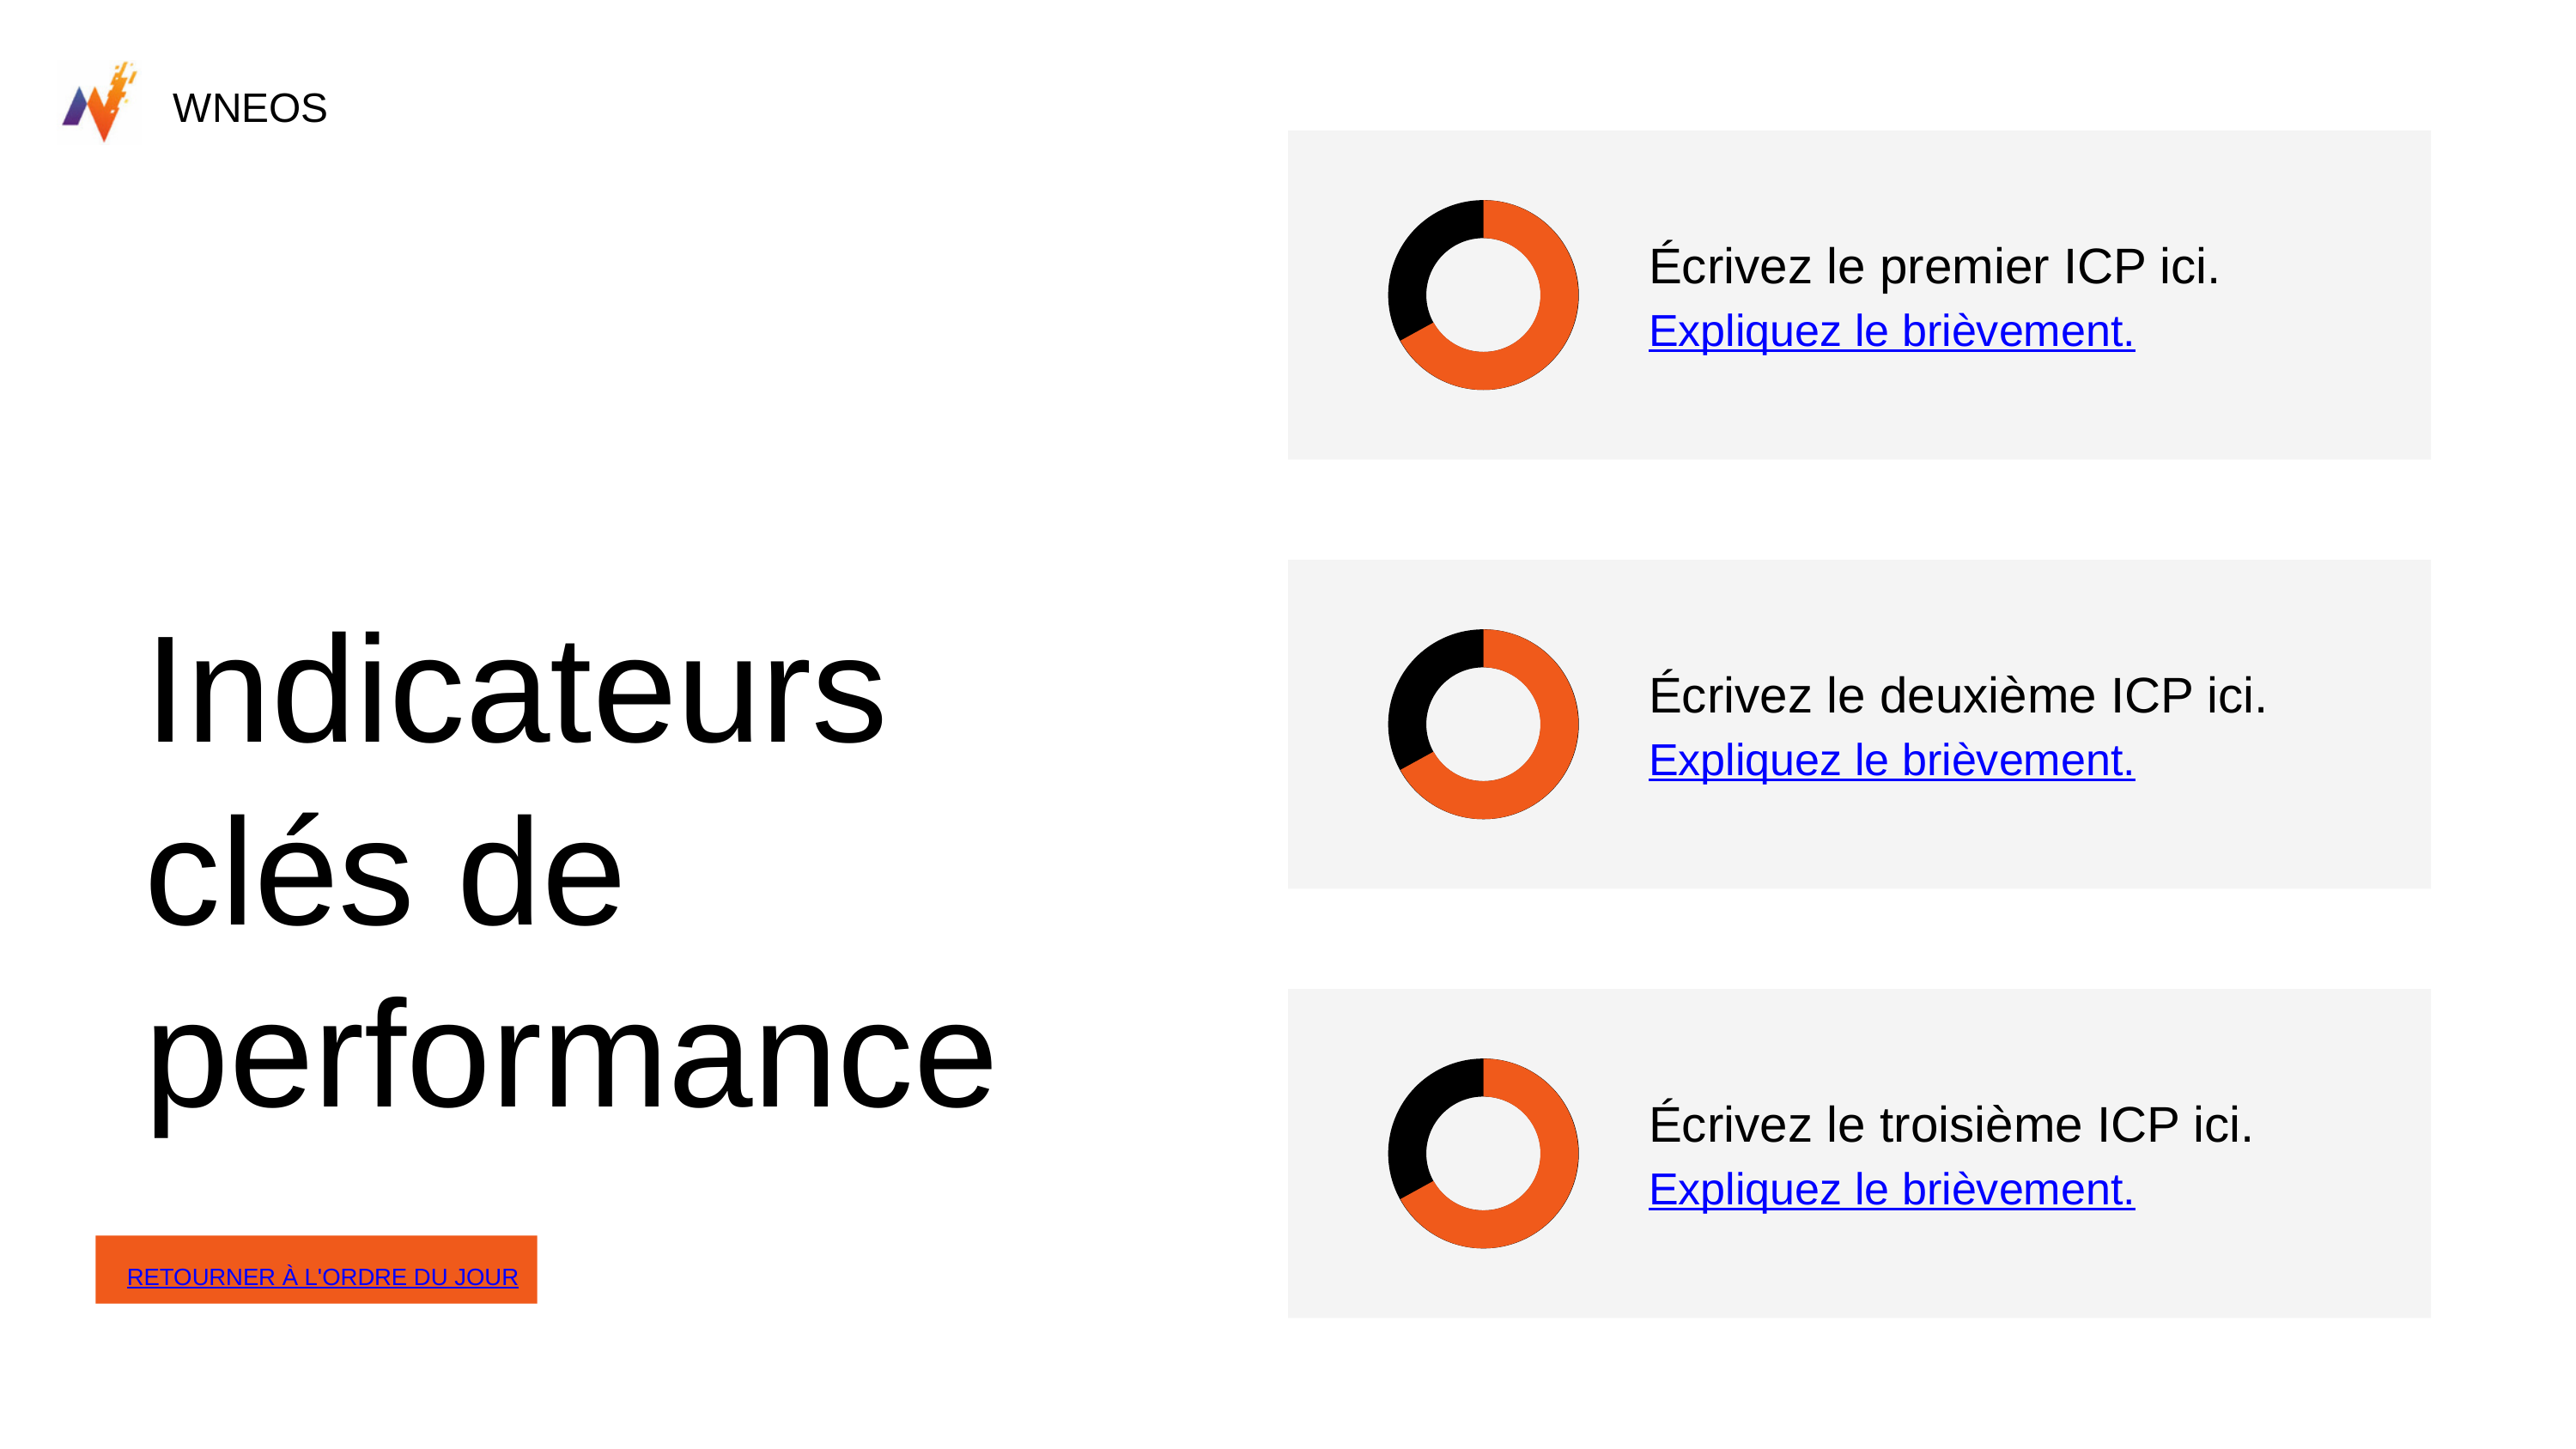

WNEOS

Écrivez le premier ICP ici.
Expliquez le brièvement.

Indicateurs clés de performance

Écrivez le deuxième ICP ici.
Expliquez le brièvement.

Écrivez le troisième ICP ici.
Expliquez le brièvement.

RETOURNER À L'ORDRE DU JOUR